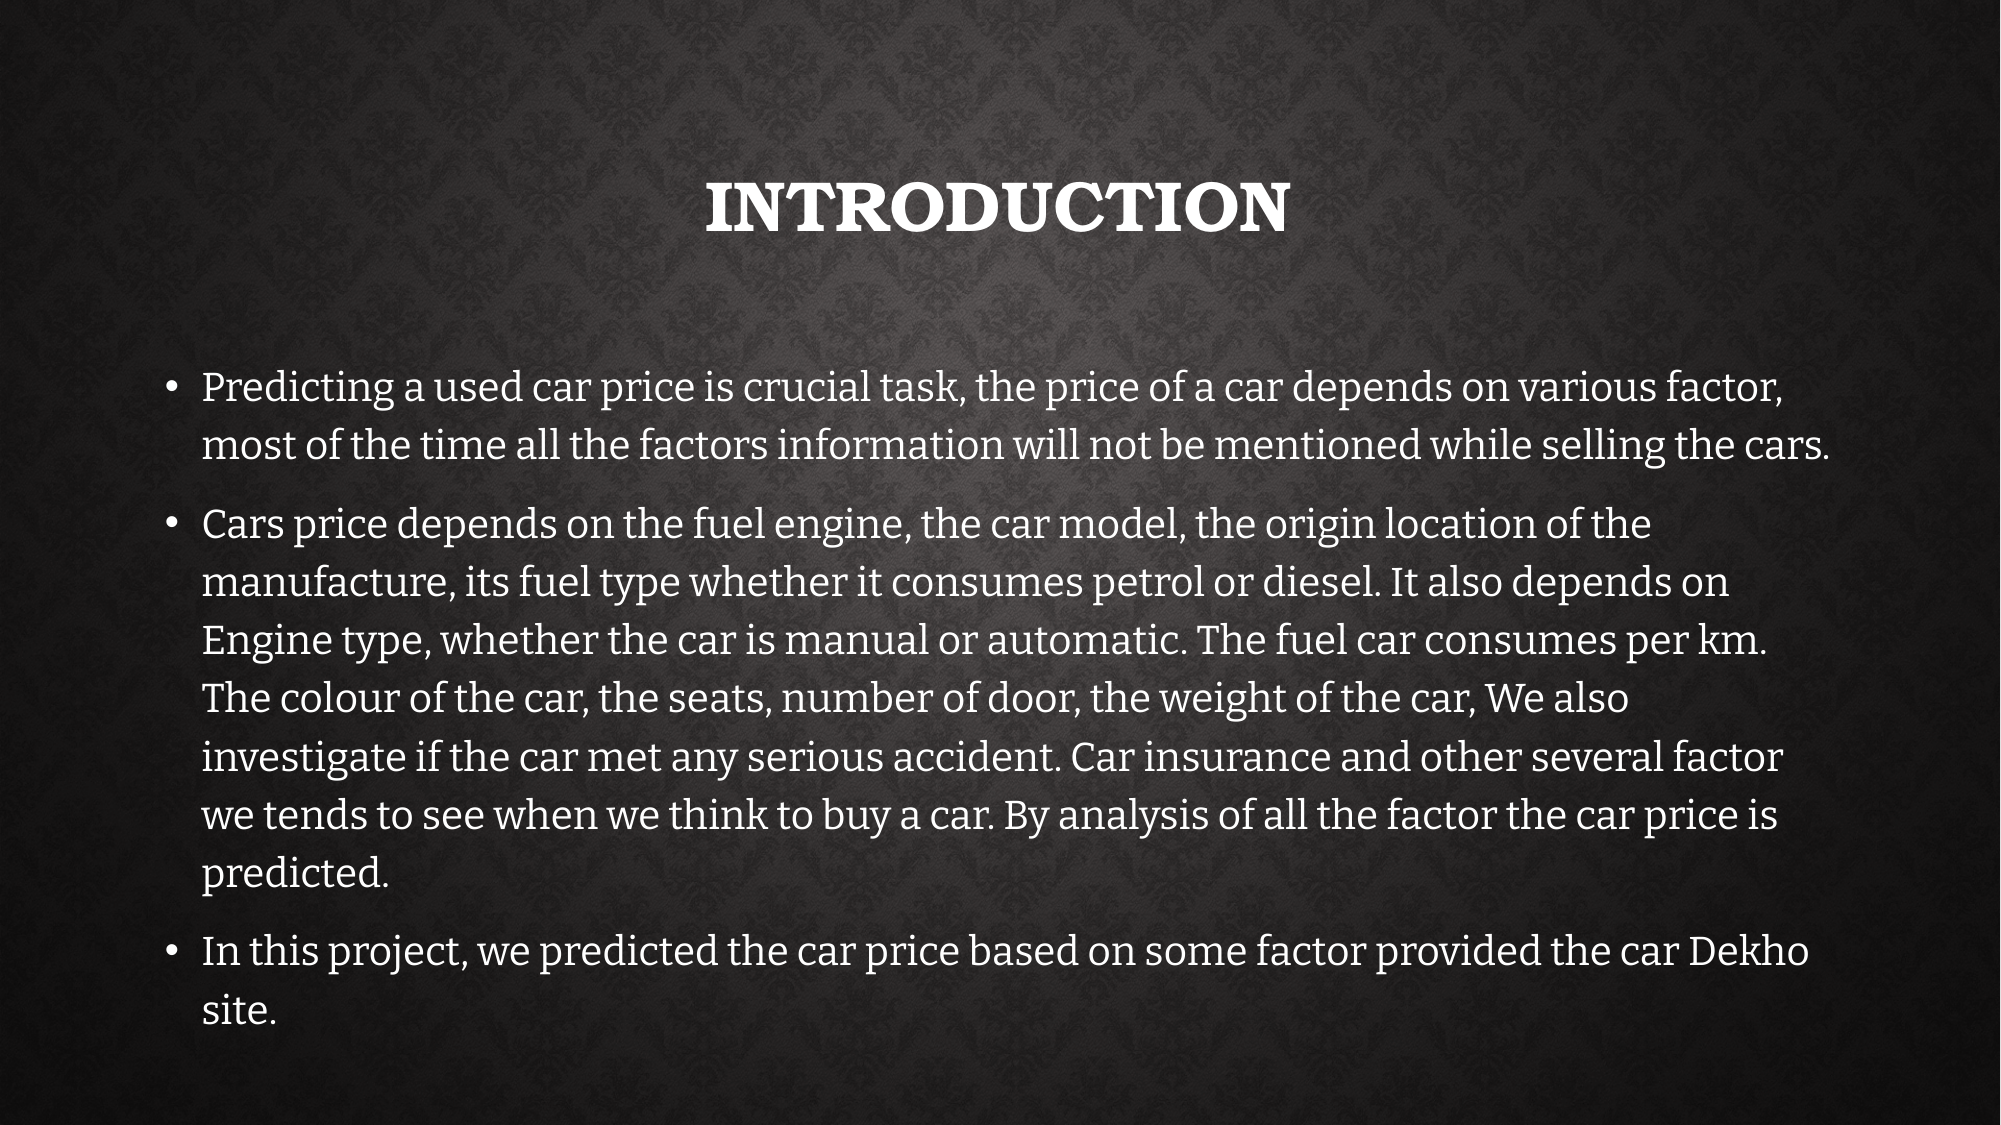

# Introduction
Predicting a used car price is crucial task, the price of a car depends on various factor, most of the time all the factors information will not be mentioned while selling the cars.
Cars price depends on the fuel engine, the car model, the origin location of the manufacture, its fuel type whether it consumes petrol or diesel. It also depends on Engine type, whether the car is manual or automatic. The fuel car consumes per km. The colour of the car, the seats, number of door, the weight of the car, We also investigate if the car met any serious accident. Car insurance and other several factor we tends to see when we think to buy a car. By analysis of all the factor the car price is predicted.
In this project, we predicted the car price based on some factor provided the car Dekho site.